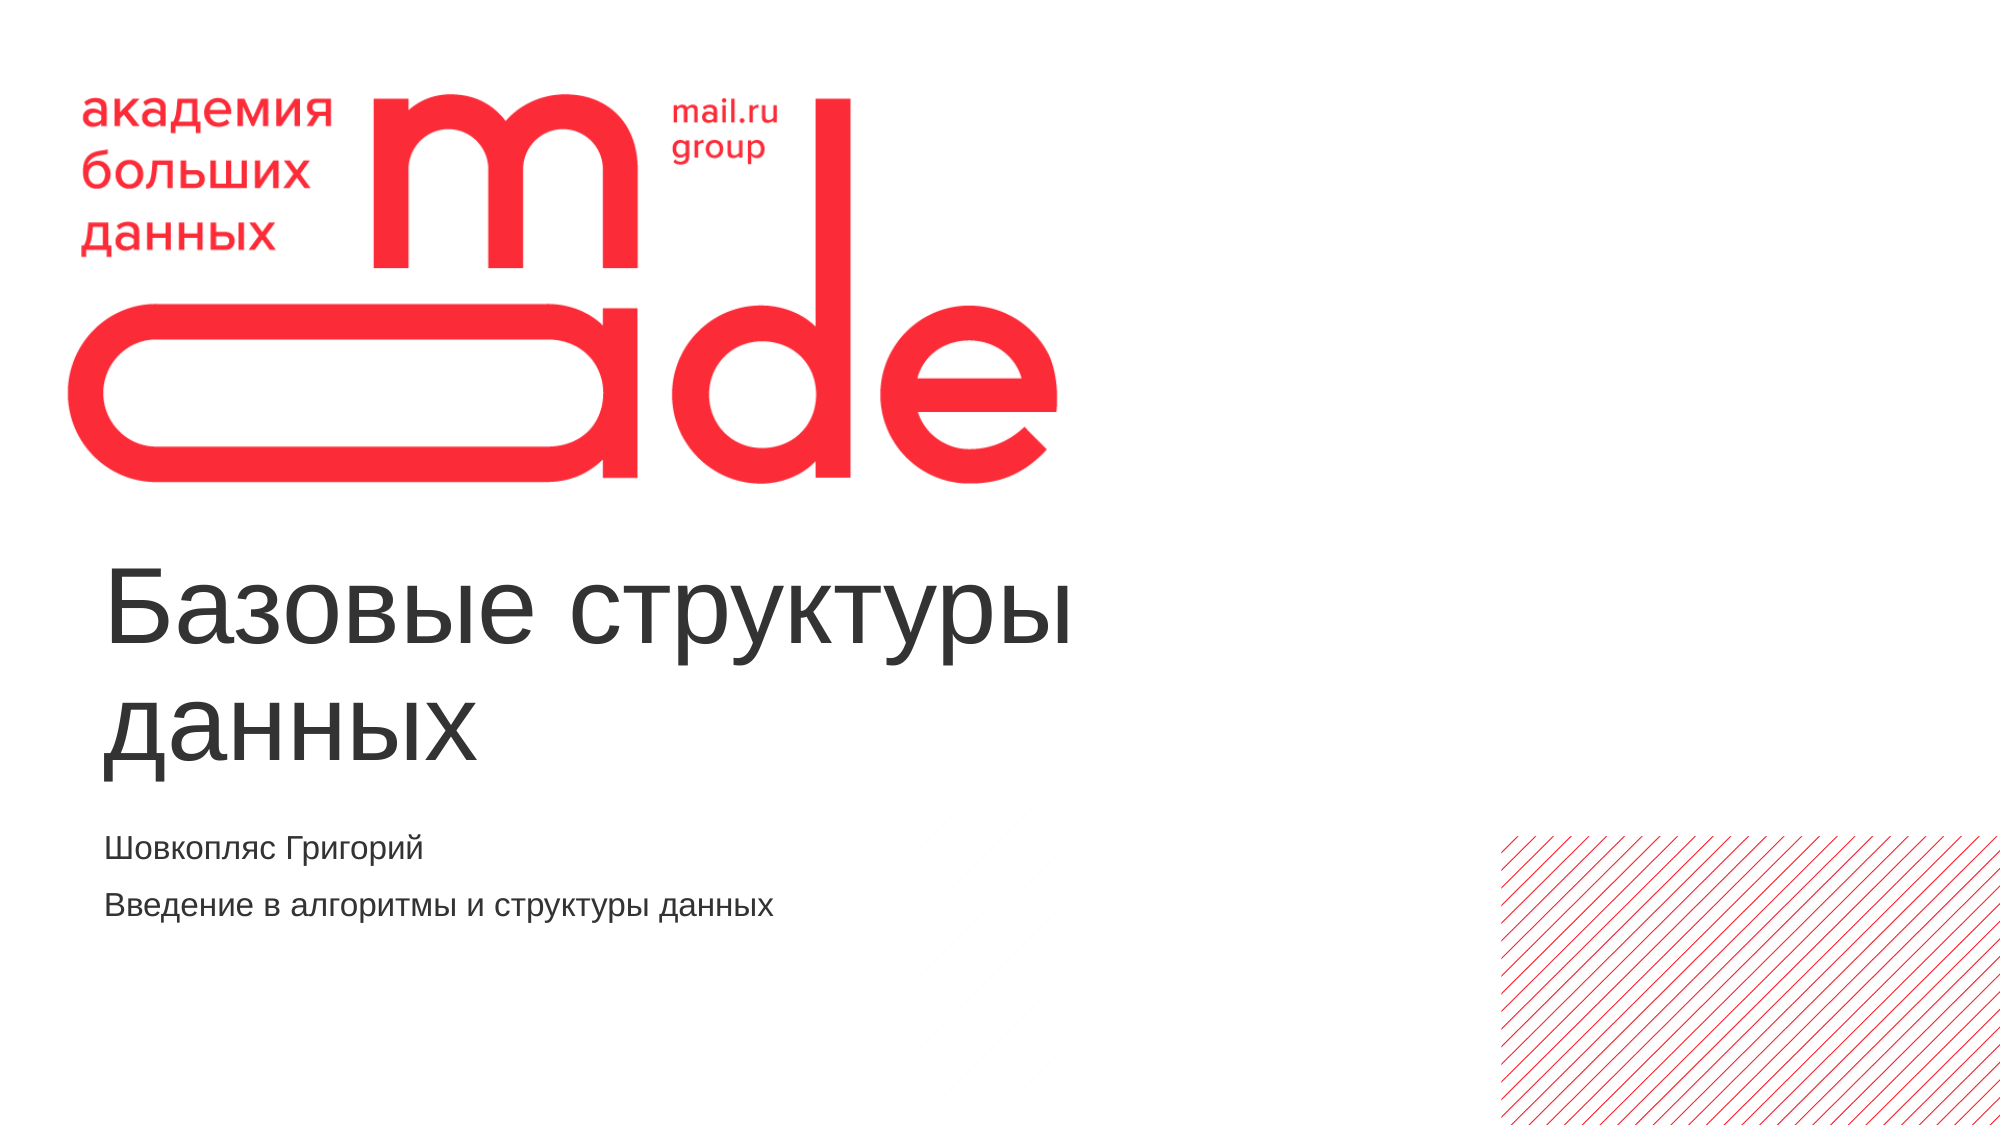

Базовые структуры данных
Шовкопляс Григорий
Введение в алгоритмы и структуры данных